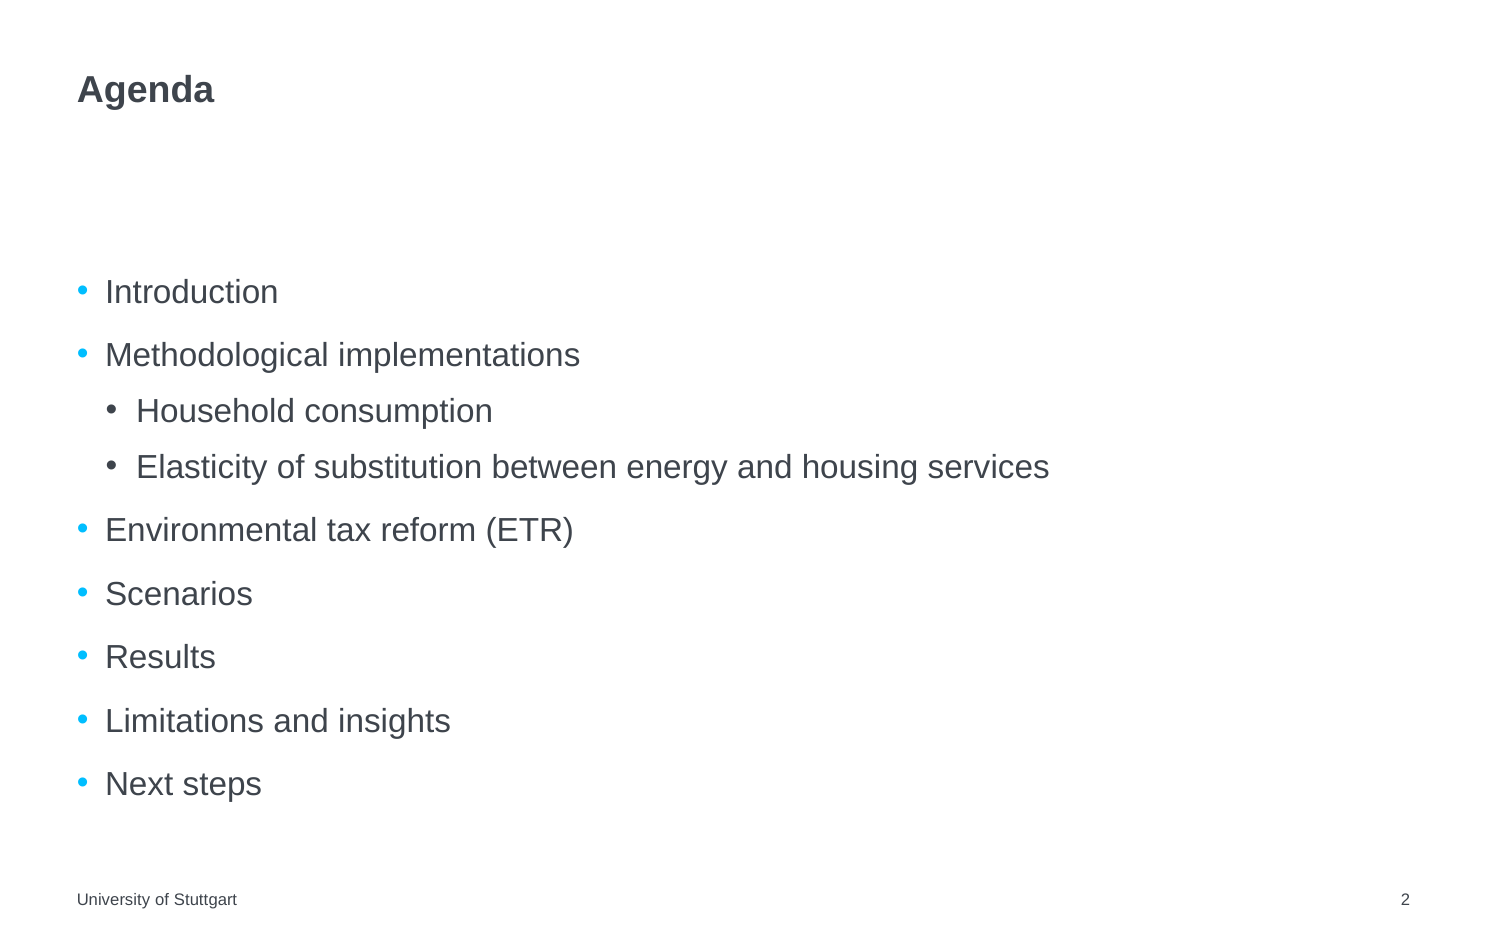

# Agenda
Introduction
Methodological implementations
Household consumption
Elasticity of substitution between energy and housing services
Environmental tax reform (ETR)
Scenarios
Results
Limitations and insights
Next steps

University of Stuttgart
2